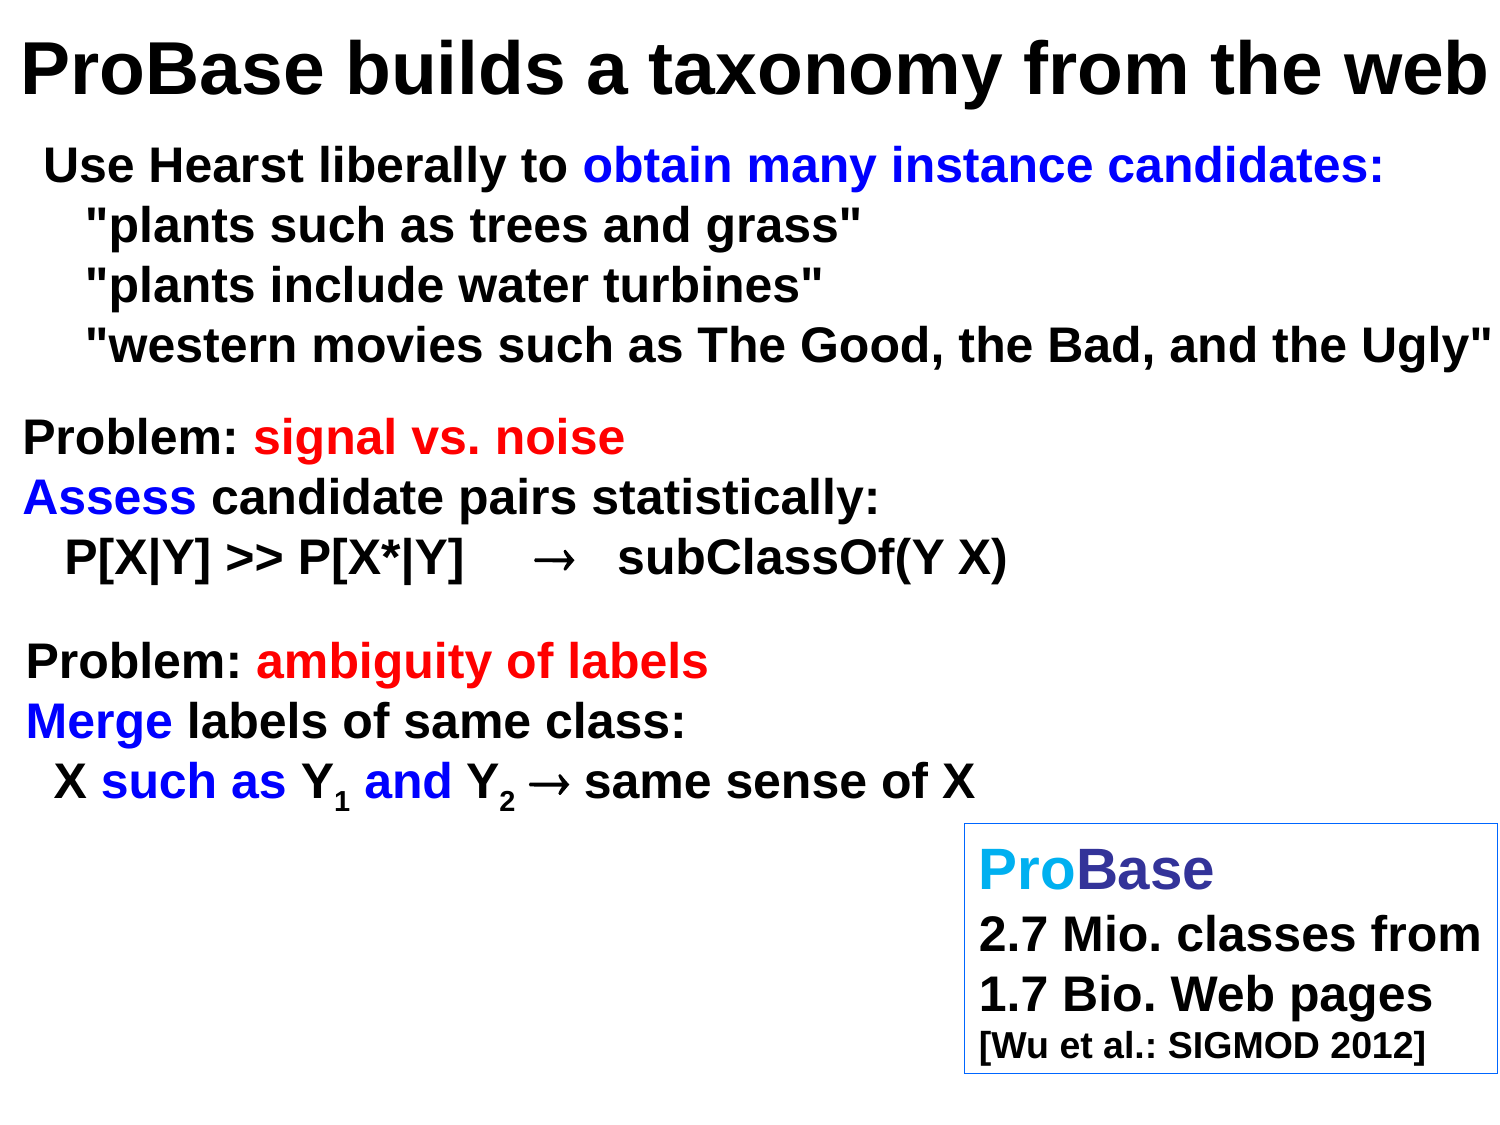

# ProBase builds a taxonomy from the web
Use Hearst liberally to obtain many instance candidates:
   "plants such as trees and grass"
   "plants include water turbines"
   "western movies such as The Good, the Bad, and the Ugly"
Problem: signal vs. noise
Assess candidate pairs statistically:
   P[X|Y] >> P[X*|Y]     →   subClassOf(Y X)
Problem: ambiguity of labels
Merge labels of same class:
  X such as Y1 and Y2 → same sense of X
ProBase
2.7 Mio. classes from
1.7 Bio. Web pages
[Wu et al.: SIGMOD 2012]